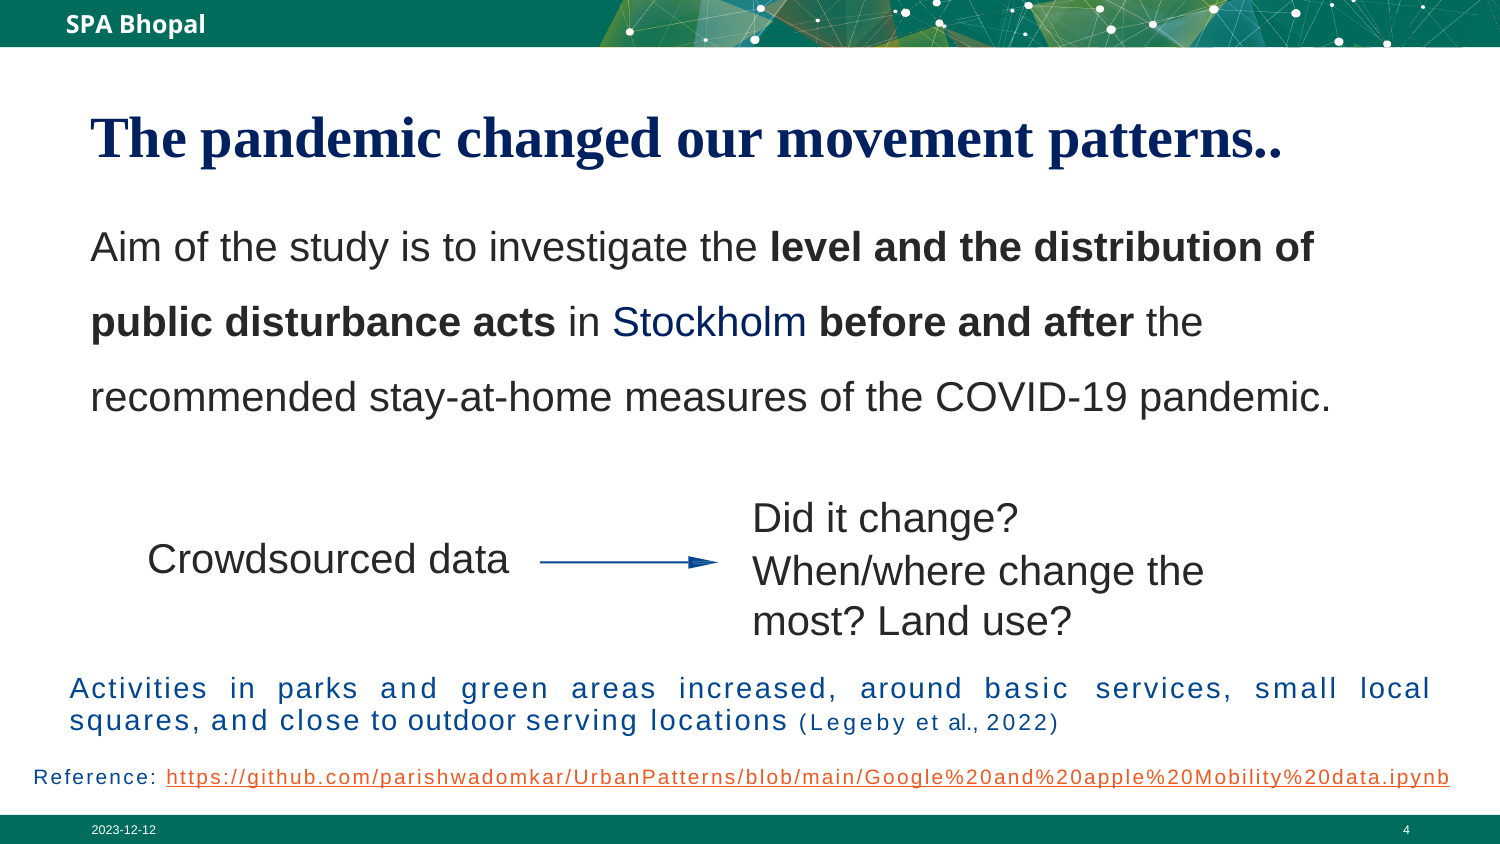

# The pandemic changed our movement patterns..
Aim of the study is to investigate the level and the distribution of public disturbance acts in Stockholm before and after the recommended stay-at-home measures of the COVID-19 pandemic.
Did it change?
When/where change the most? Land use?
Crowdsourced data

Activities in parks and green areas increased, around basic services, small local squares, and close to outdoor serving locations (Legeby et al., 2022)
Reference: https://github.com/parishwadomkar/UrbanPatterns/blob/main/Google%20and%20apple%20Mobility%20data.ipynb
2023-12-12
4